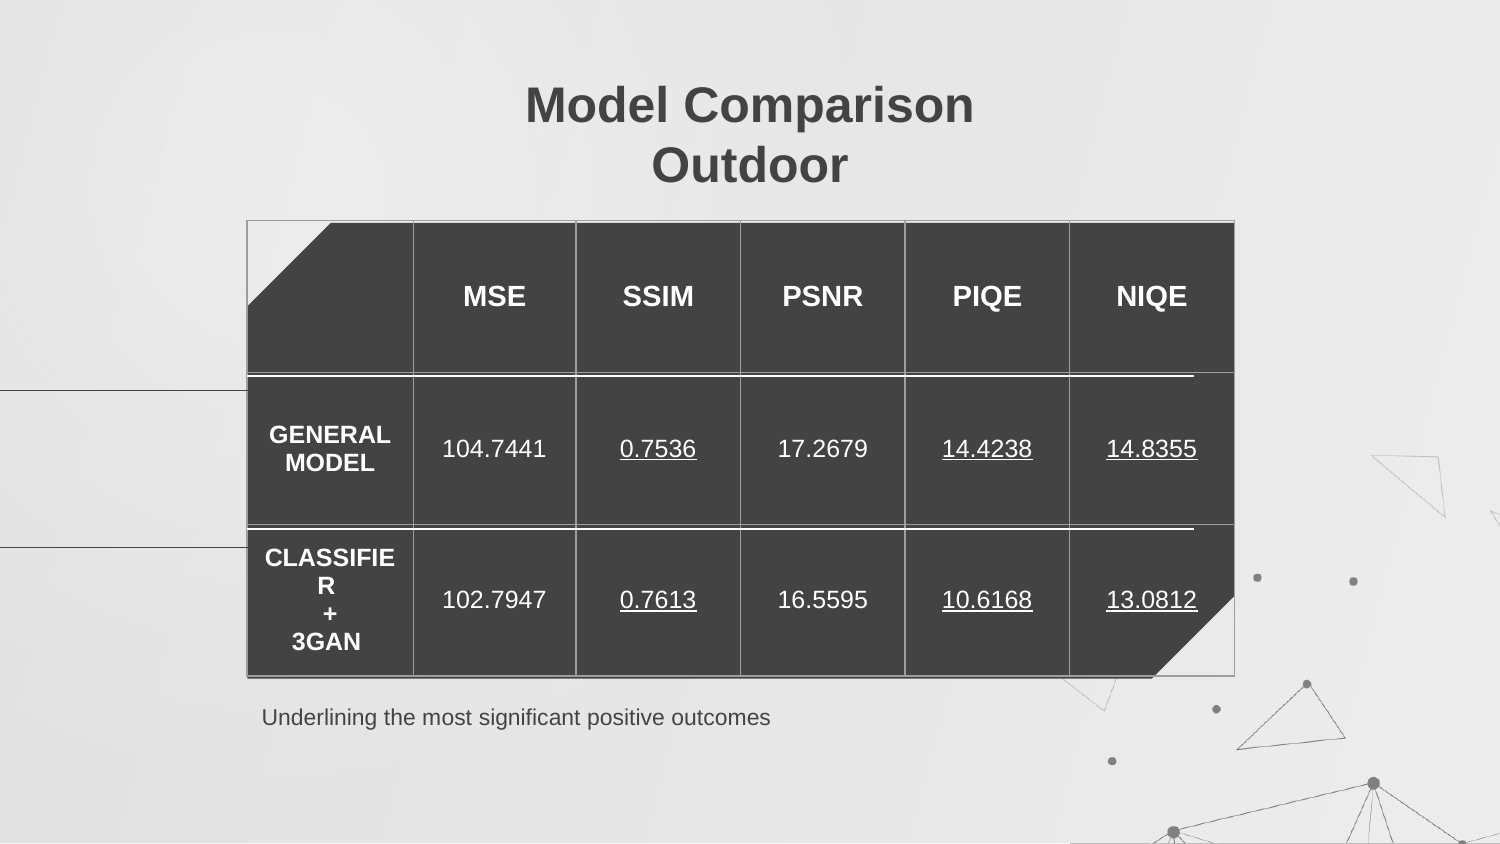

# Model Comparison Outdoor
|  | MSE | SSIM | PSNR | PIQE | NIQE |
| --- | --- | --- | --- | --- | --- |
| GENERAL MODEL | 104.7441 | 0.7536 | 17.2679 | 14.4238 | 14.8355 |
| CLASSIFIER + 3GAN | 102.7947 | 0.7613 | 16.5595 | 10.6168 | 13.0812 |

Underlining the most significant positive outcomes